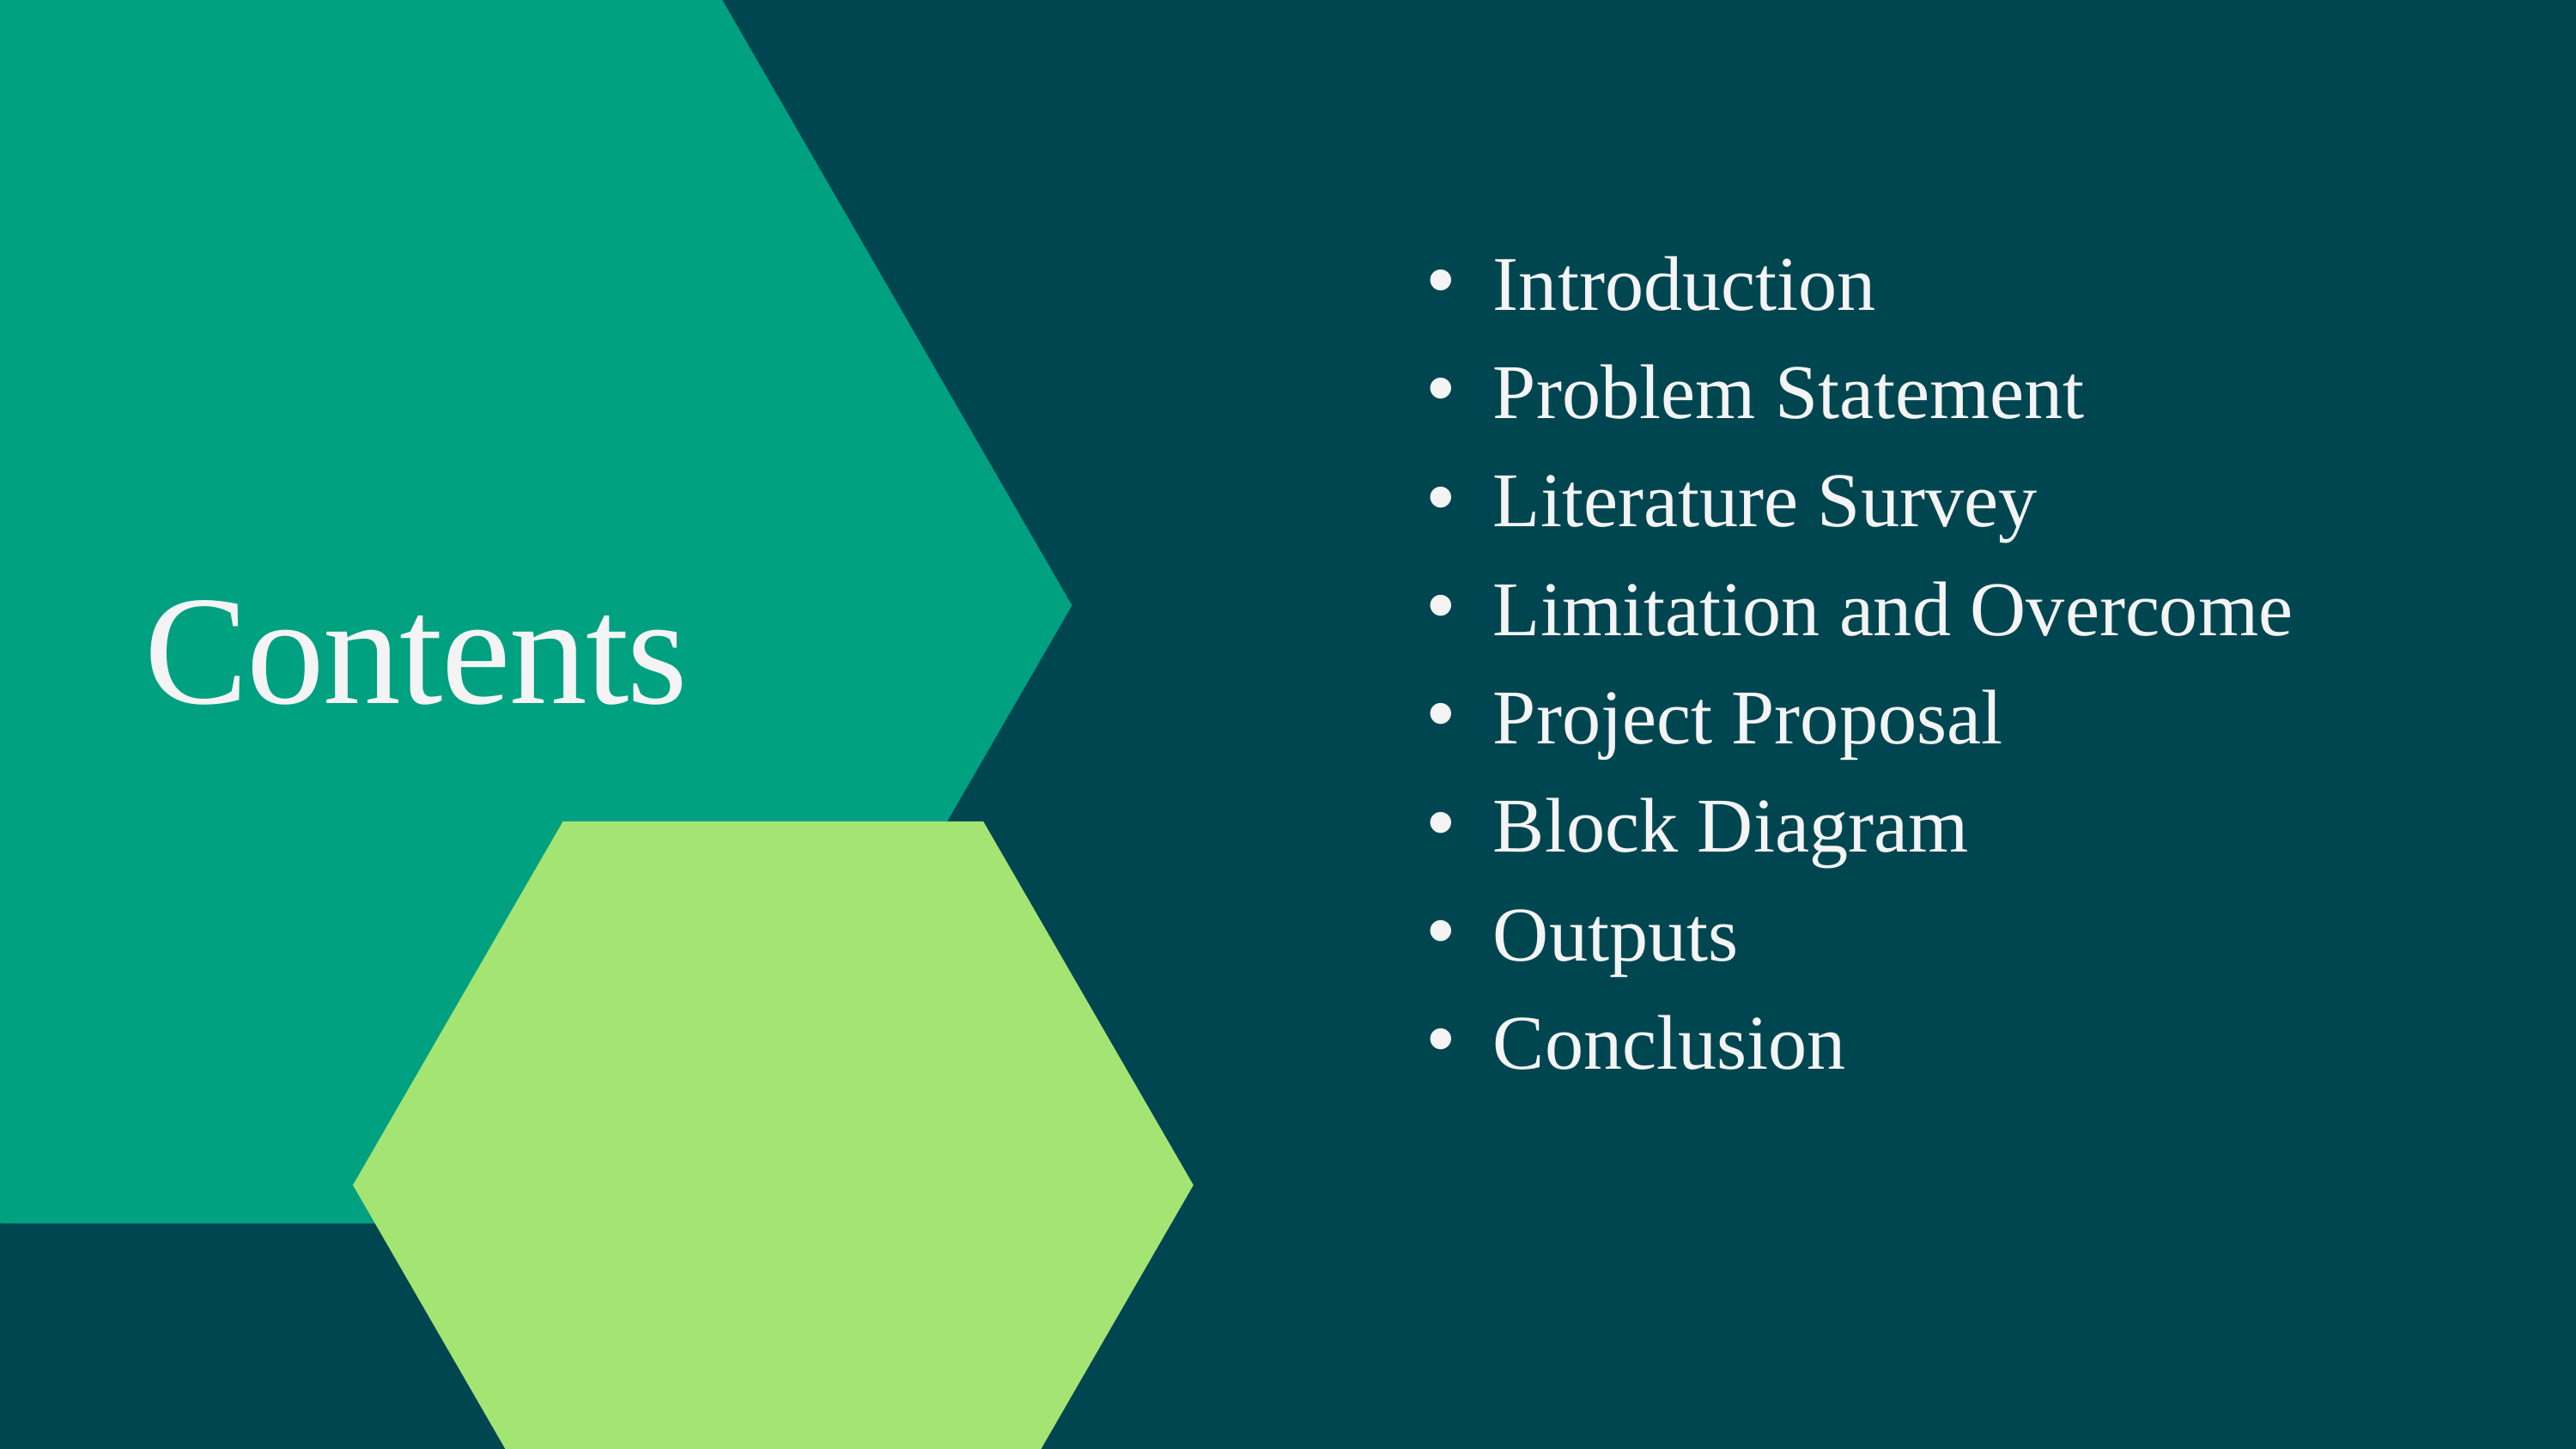

Introduction
Problem Statement
Literature Survey
Limitation and Overcome
Project Proposal
Block Diagram
Outputs
Conclusion
Contents